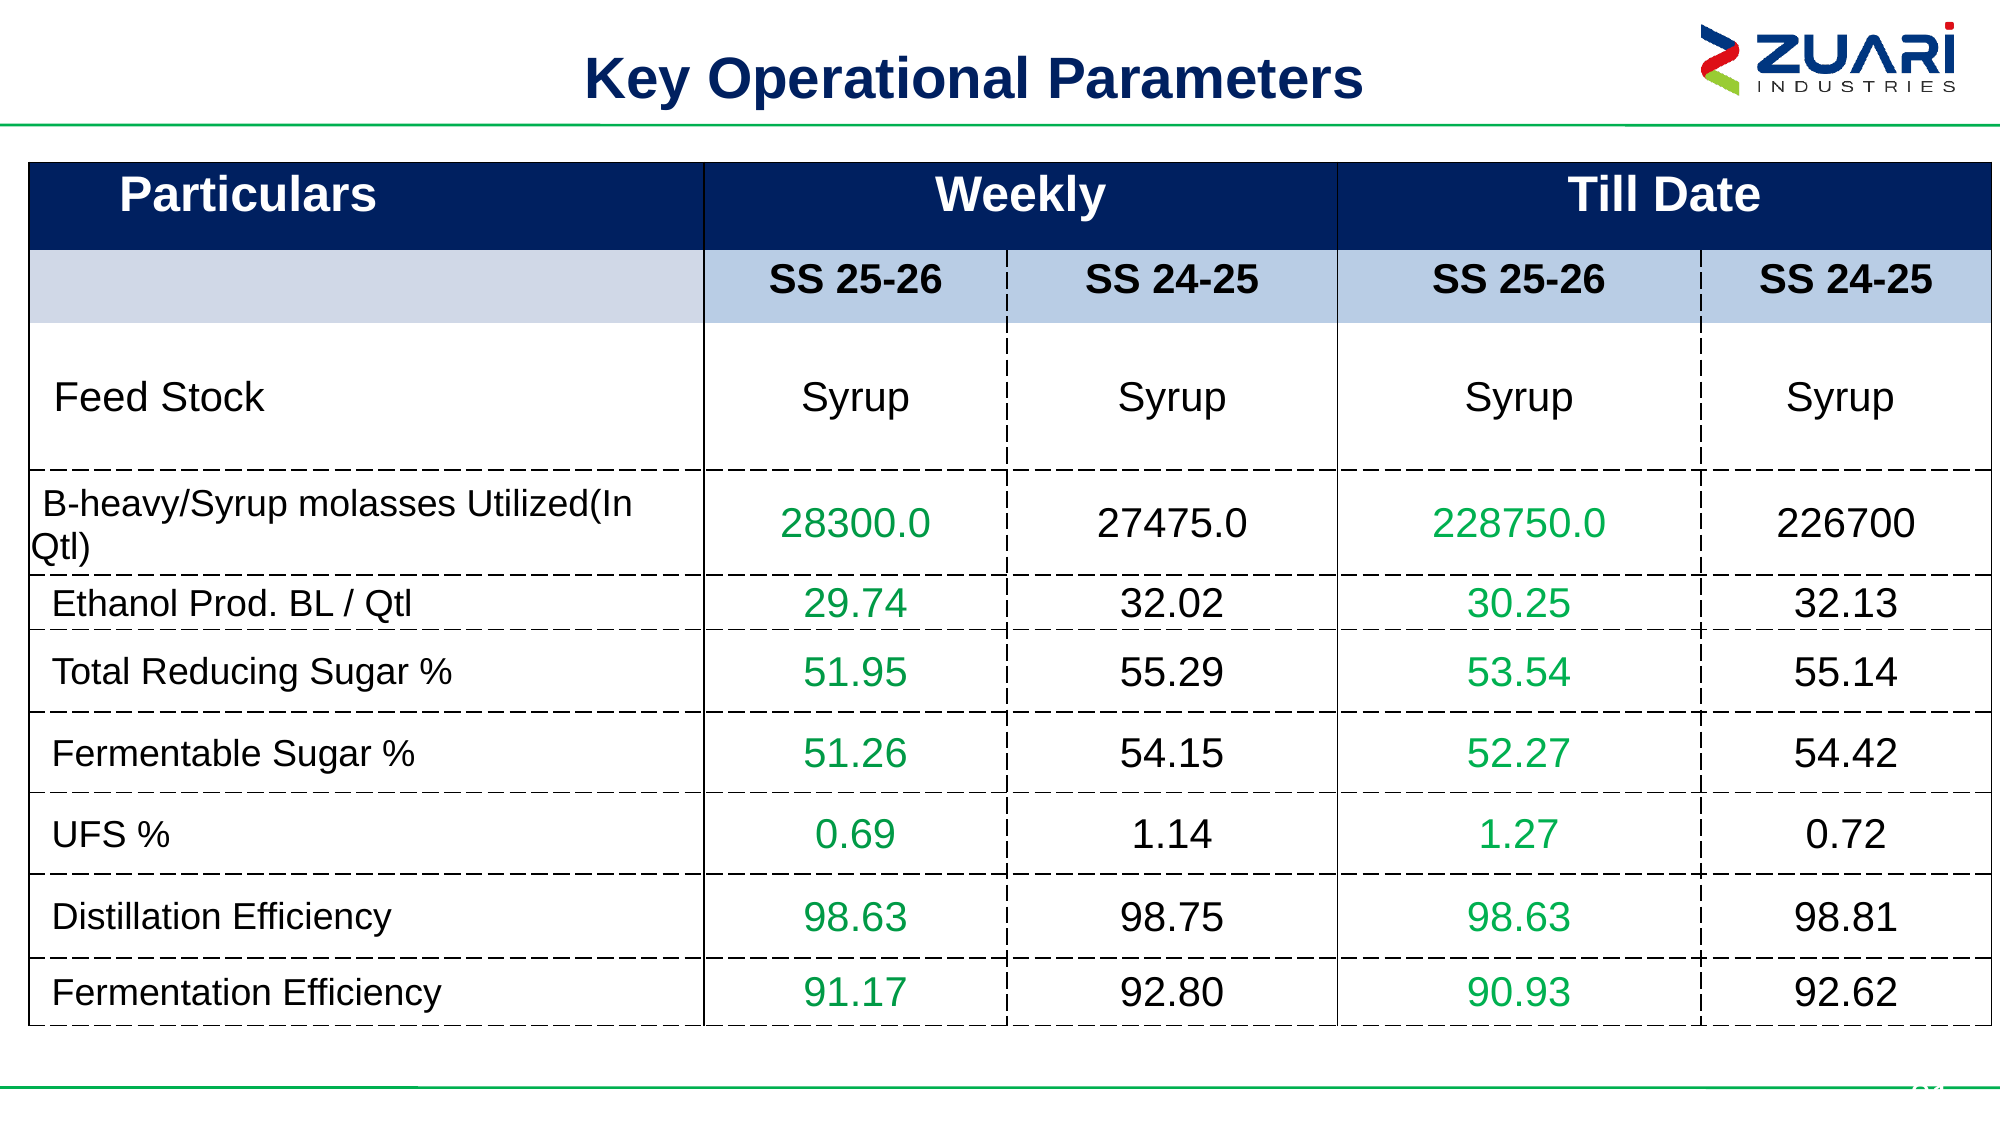

Key Operational Parameters

| Particulars | Weekly |  | Till Date |  |
| --- | --- | --- | --- | --- |
|  | SS 25-26 | SS 24-25 | SS 25-26 | SS 24-25 |
| Feed Stock | Syrup | Syrup | Syrup | Syrup |
| B-heavy/Syrup molasses Utilized(In Qtl) | 28300.0 | 27475.0 | 228750.0 | 226700 |
| Ethanol Prod. BL / Qtl | 29.74 | 32.02 | 30.25 | 32.13 |
| Total Reducing Sugar % | 51.95 | 55.29 | 53.54 | 55.14 |
| Fermentable Sugar % | 51.26 | 54.15 | 52.27 | 54.42 |
| UFS % | 0.69 | 1.14 | 1.27 | 0.72 |
| Distillation Efficiency | 98.63 | 98.75 | 98.63 | 98.81 |
| Fermentation Efficiency | 91.17 | 92.80 | 90.93 | 92.62 |
81